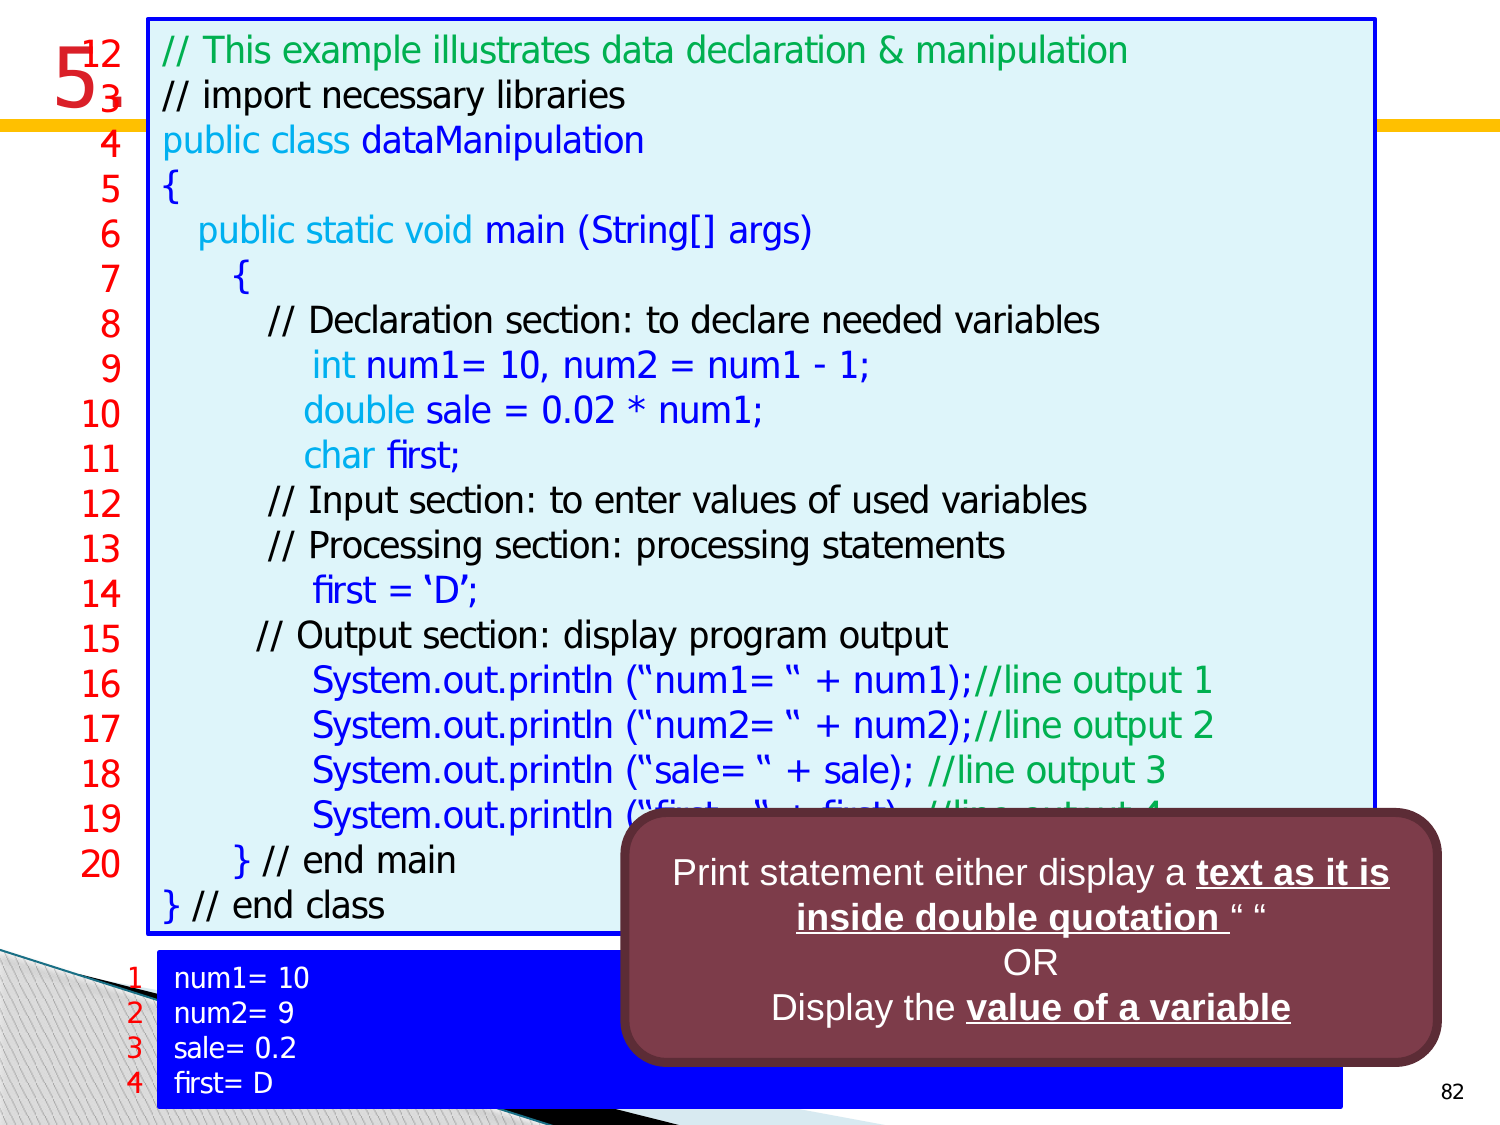

// This example illustrates data declaration & manipulation
// import necessary libraries
public class dataManipulation
{
   public static void main (String[] args)
      {
         // Declaration section: to declare needed variables
	int num1= 10, num2 = num1 - 1;
            double sale = 0.02 * num1;
            char first;
         // Input section: to enter values of used variables
         // Processing section: processing statements
	first = ‘D’;
        // Output section: display program output
	System.out.println (“num1= “ + num1);//line output 1
	System.out.println (“num2= “ + num2);//line output 2
	System.out.println (“sale= “ + sale); //line output 3
	System.out.println (“first= “ + first); //line output 4
      } // end main
} // end class
12
3
4
5
6
7
8
9
10
11
12
13
14
15
16
17
18
19
20
# 5. EXAMPLES – PROGRAM 2
Print statement either display a text as it is inside double quotation “ “
OR
Display the value of a variable
1
2
3
4
num1= 10
num2= 9
sale= 0.2
first= D
82